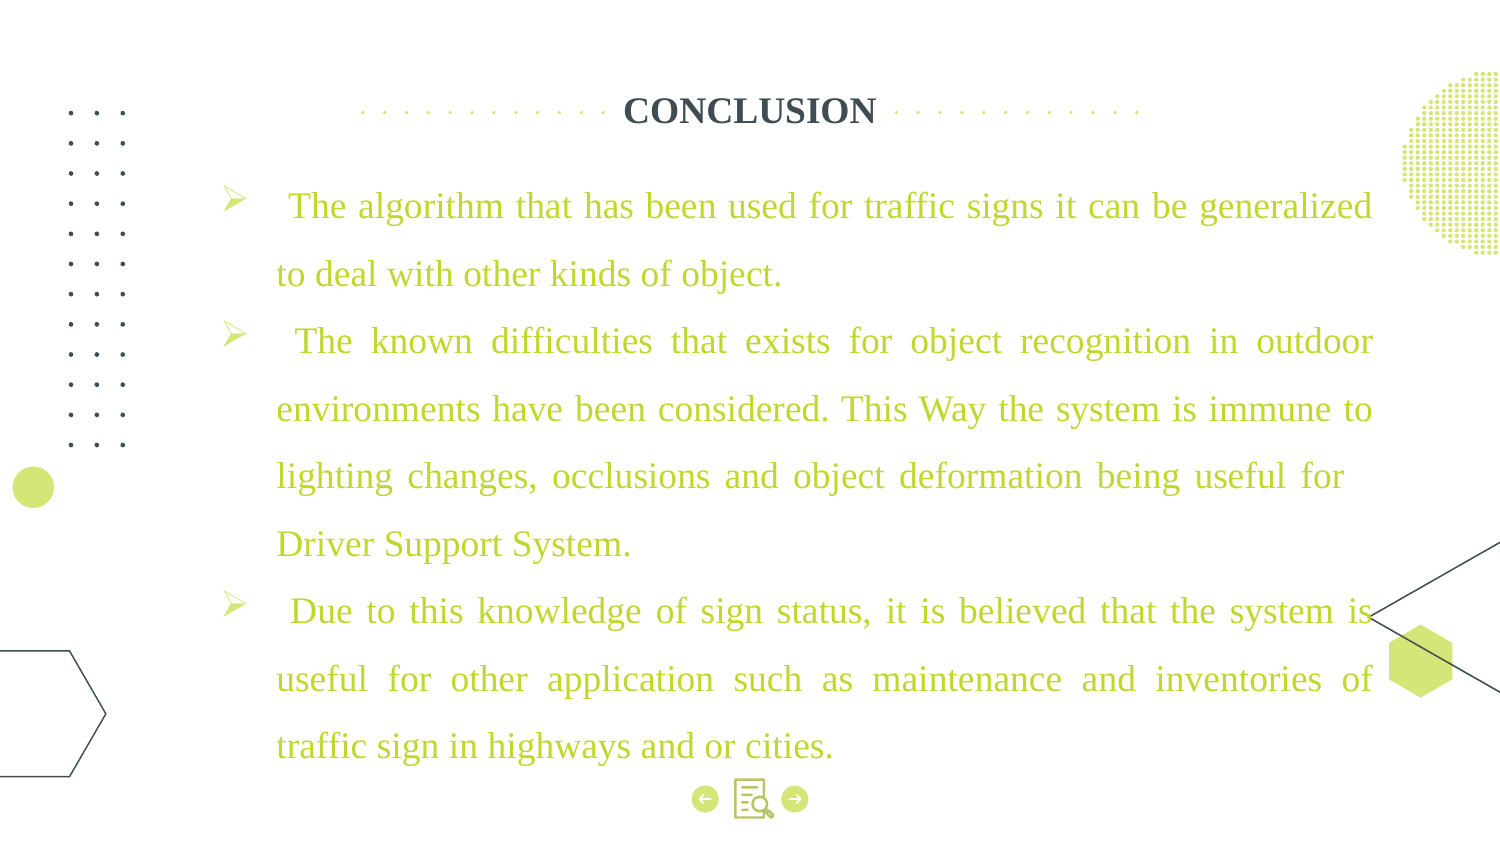

# CONCLUSION

 The algorithm that has been used for traffic signs it can be generalized to deal with other kinds of object.
 The known difficulties that exists for object recognition in outdoor environments have been considered. This Way the system is immune to lighting changes, occlusions and object deformation being useful for   Driver Support System.
 Due to this knowledge of sign status, it is believed that the system is useful for other application such as maintenance and inventories of traffic sign in highways and or cities.